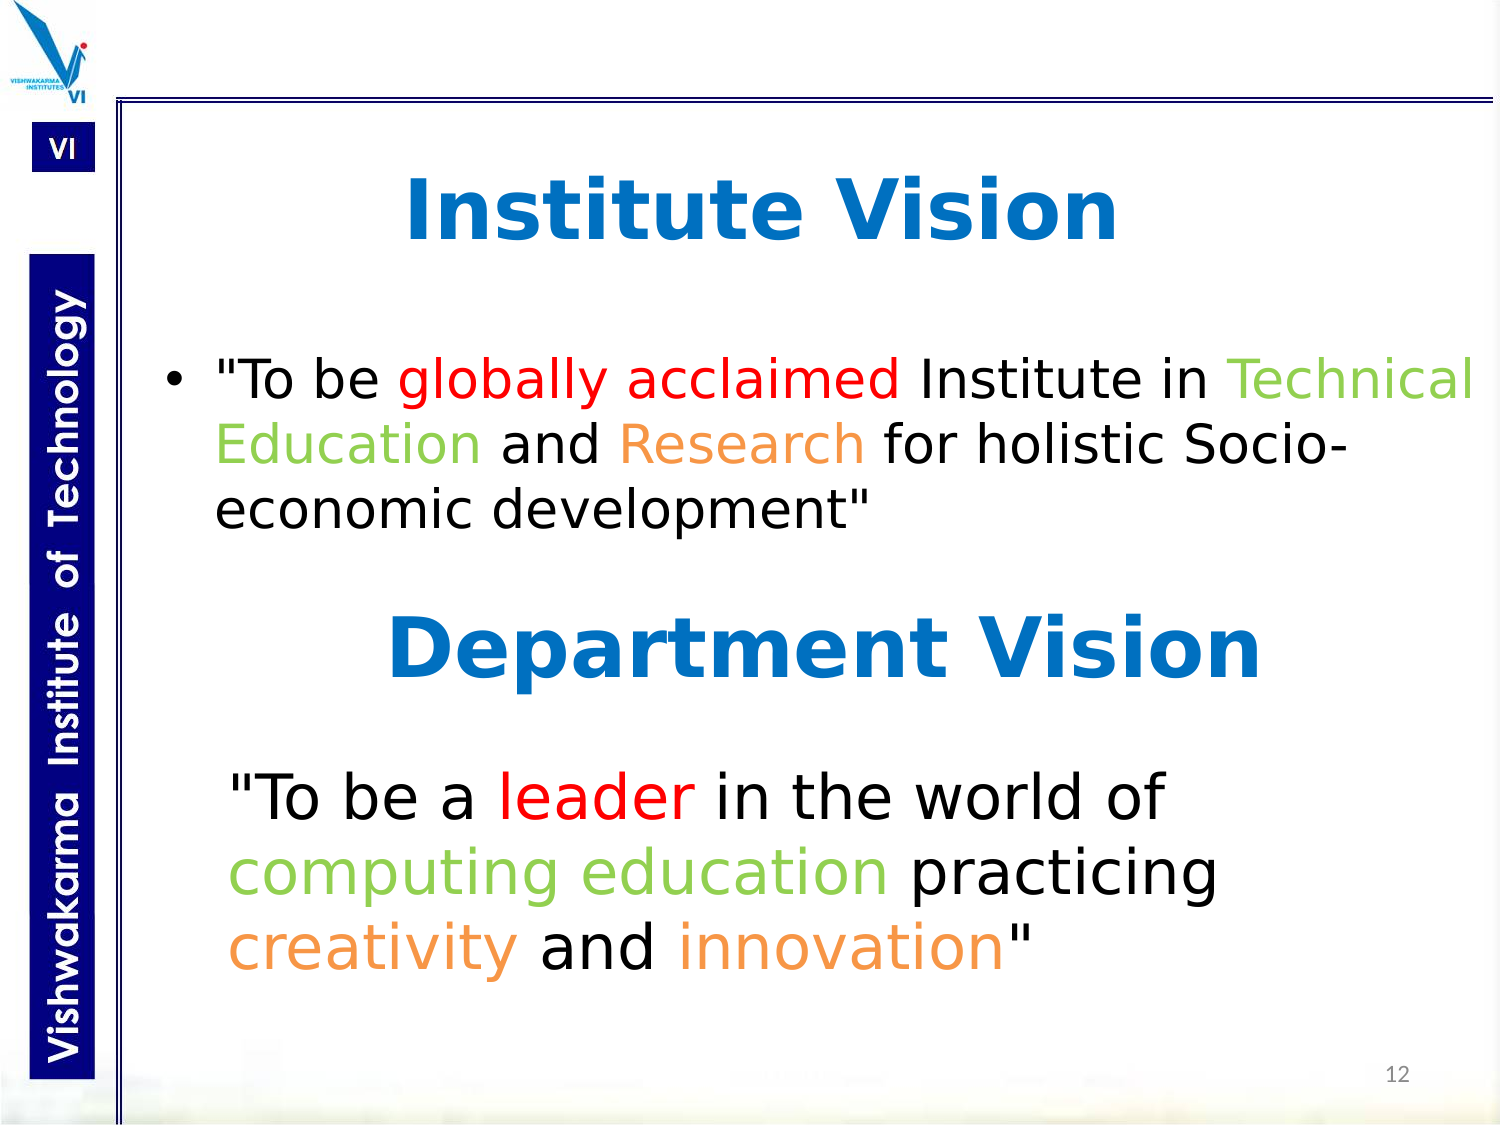

# Institute Vision
"To be globally acclaimed Institute in Technical Education and Research for holistic Socio-economic development"
Department Vision
"To be a leader in the world of computing education practicing creativity and innovation"
12